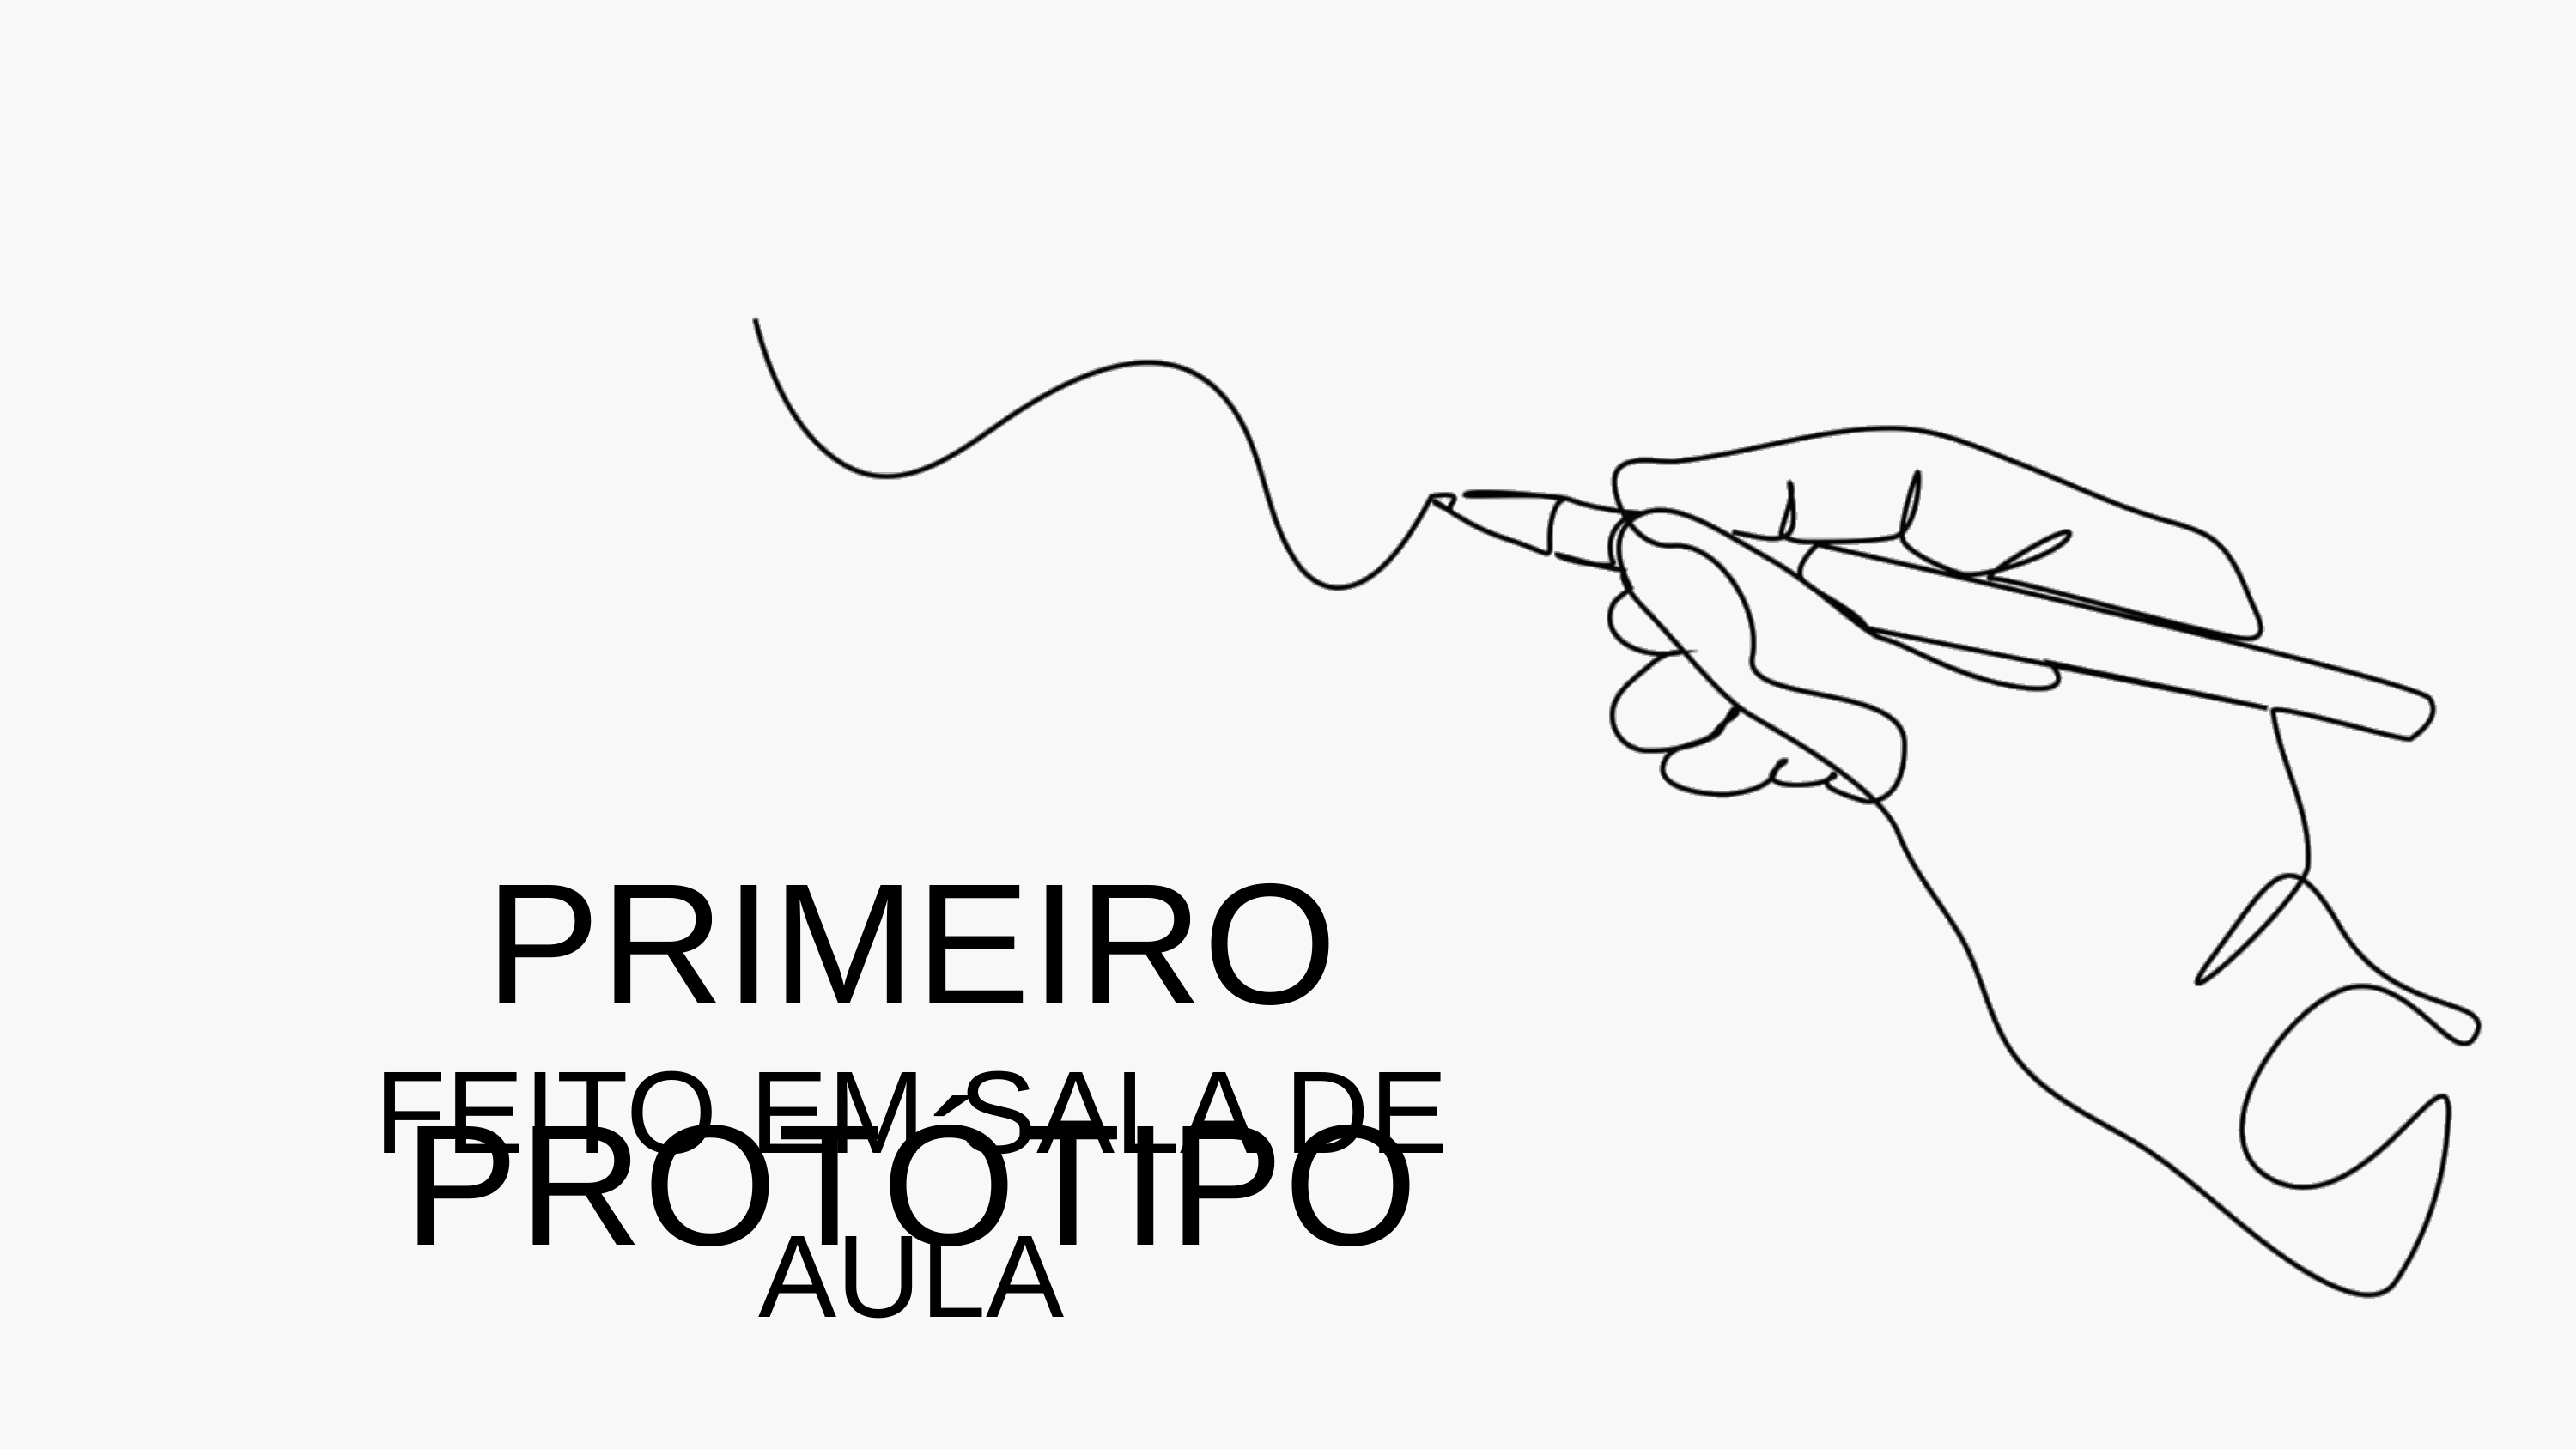

PRIMEIRO PROTÓTIPO
FEITO EM SALA DE AULA